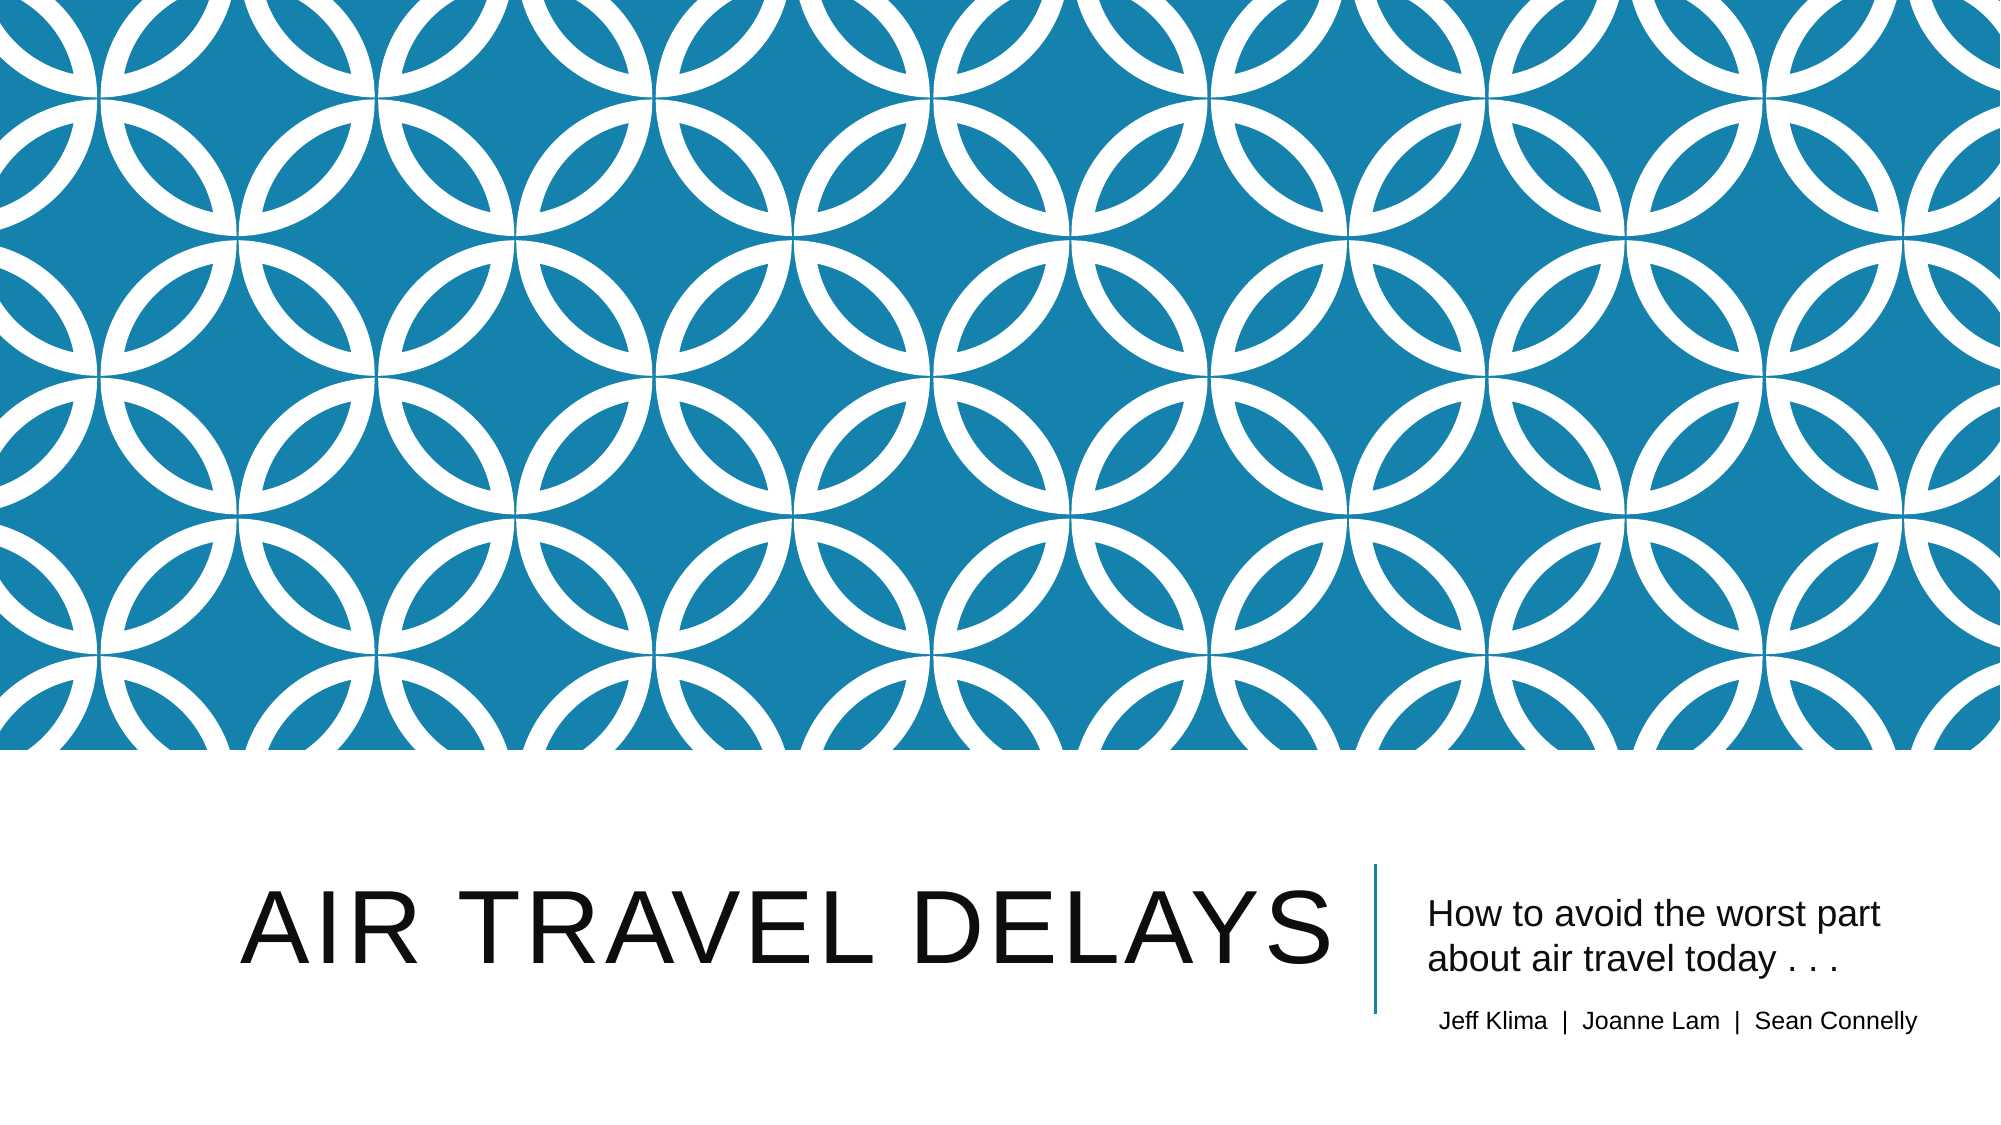

# Air Travel delays
How to avoid the worst part about air travel today . . .
Jeff Klima  |  Joanne Lam  |  Sean Connelly